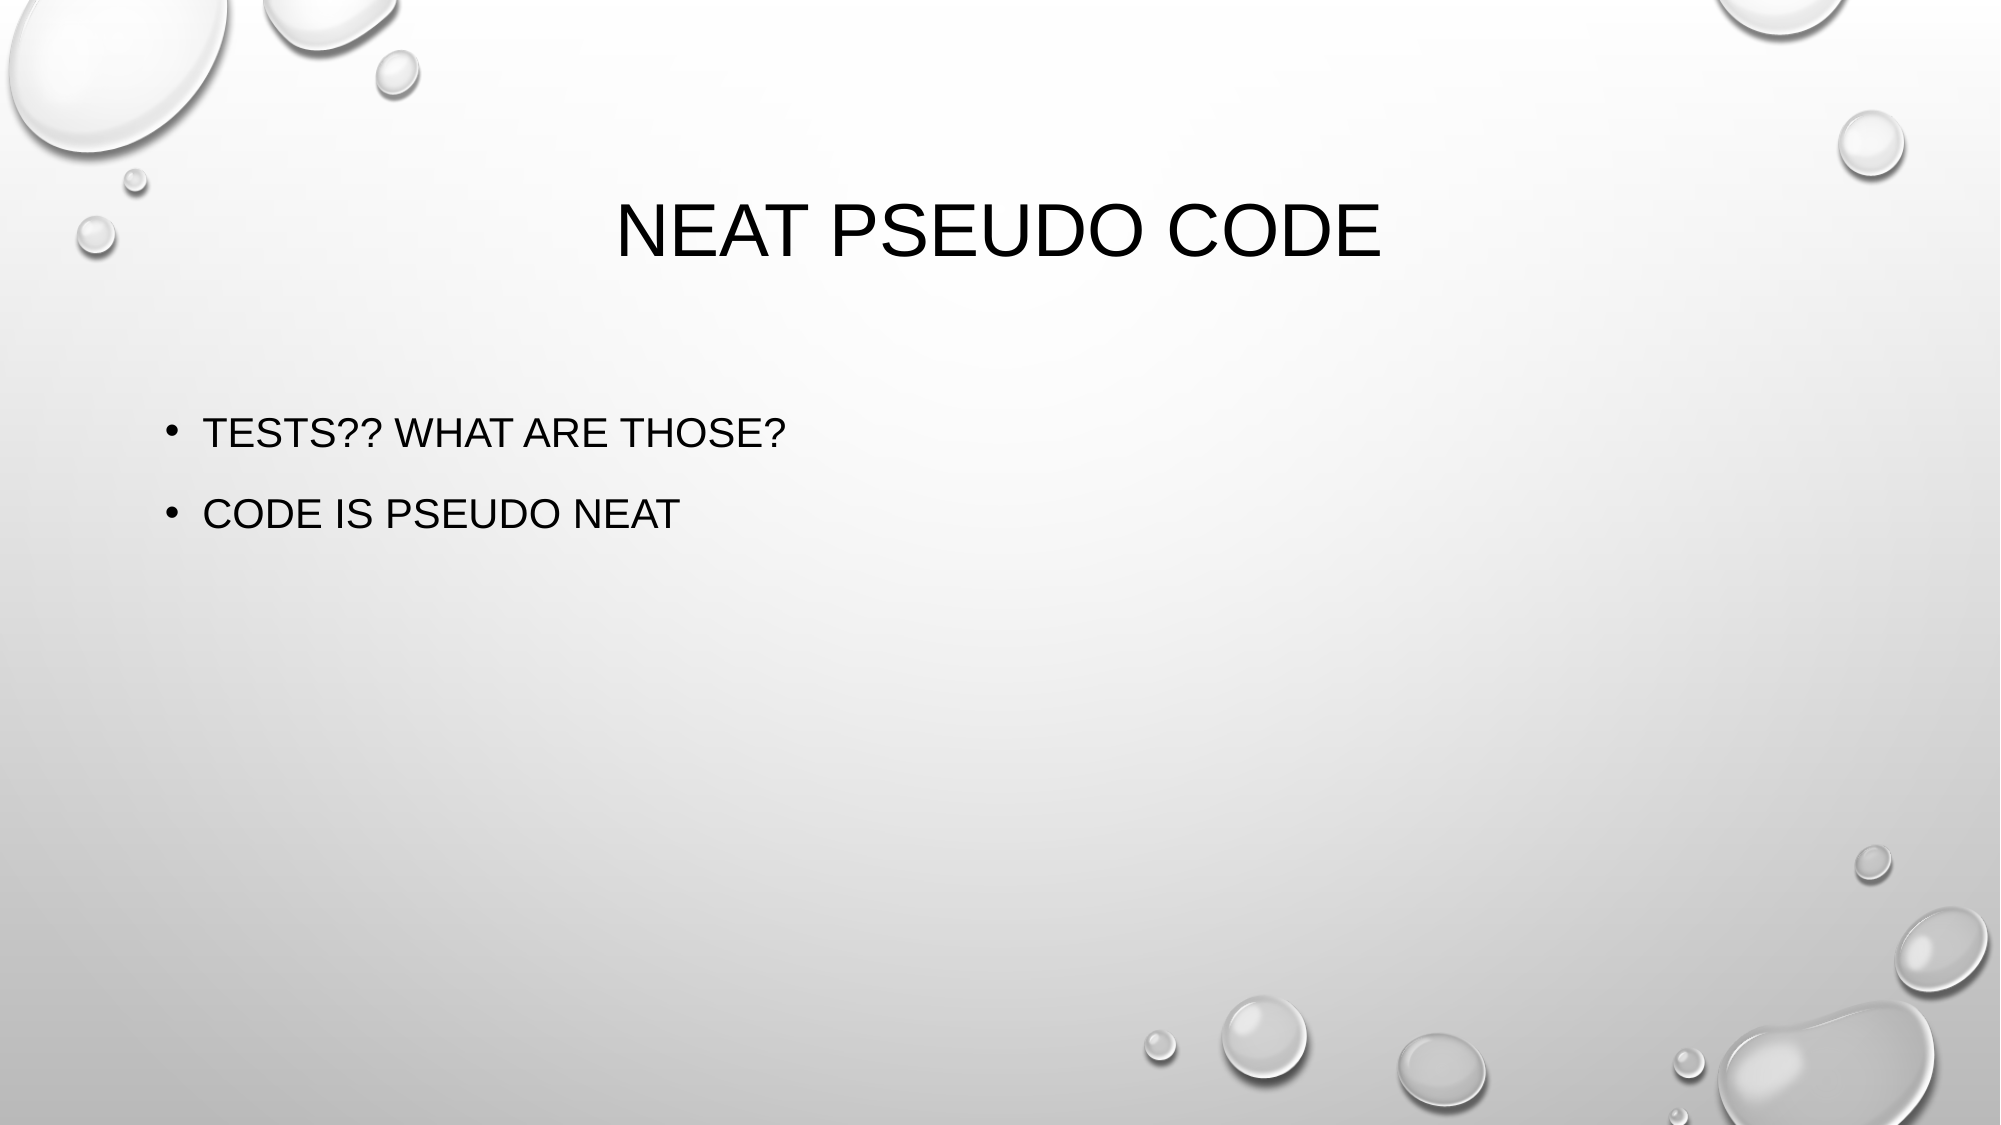

# Neat Pseudo Code
Tests?? What are those?
Code is pseudo neat